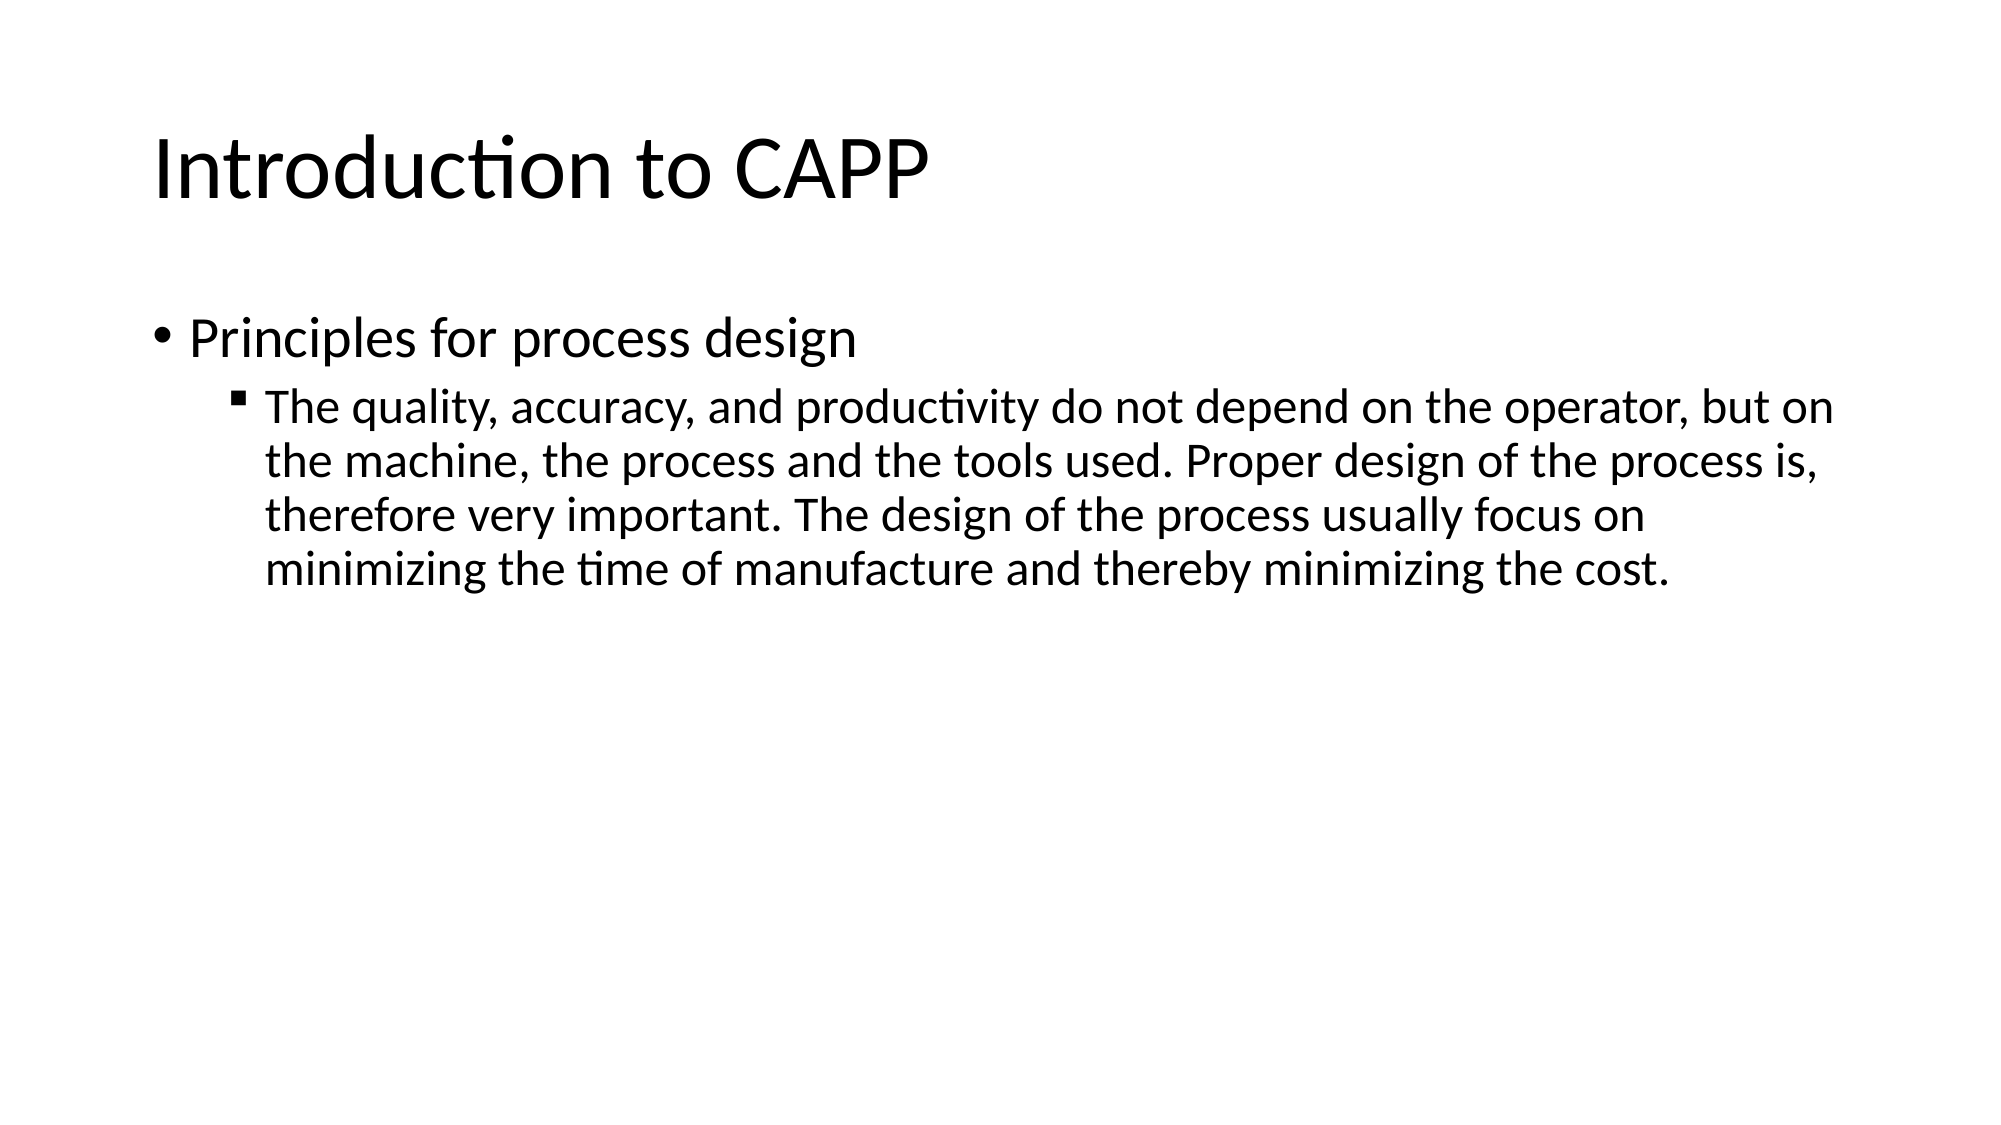

# Introduction to CAPP
Principles for process design
The quality, accuracy, and productivity do not depend on the operator, but on the machine, the process and the tools used. Proper design of the process is, therefore very important. The design of the process usually focus on minimizing the time of manufacture and thereby minimizing the cost.